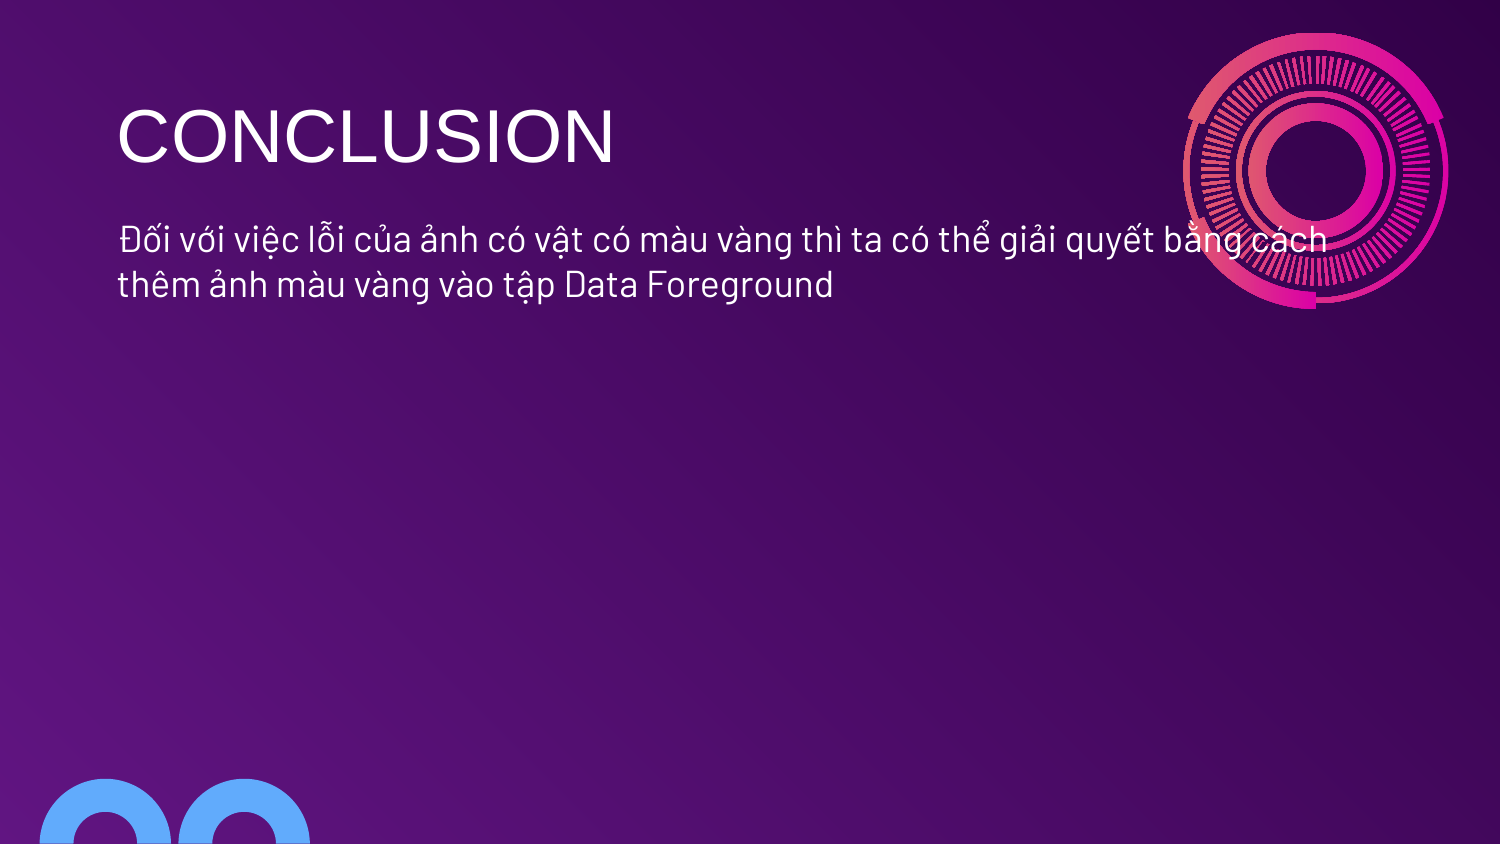

# CONCLUSION
Đối với việc lỗi của ảnh có vật có màu vàng thì ta có thể giải quyết bằng cách thêm ảnh màu vàng vào tập Data Foreground